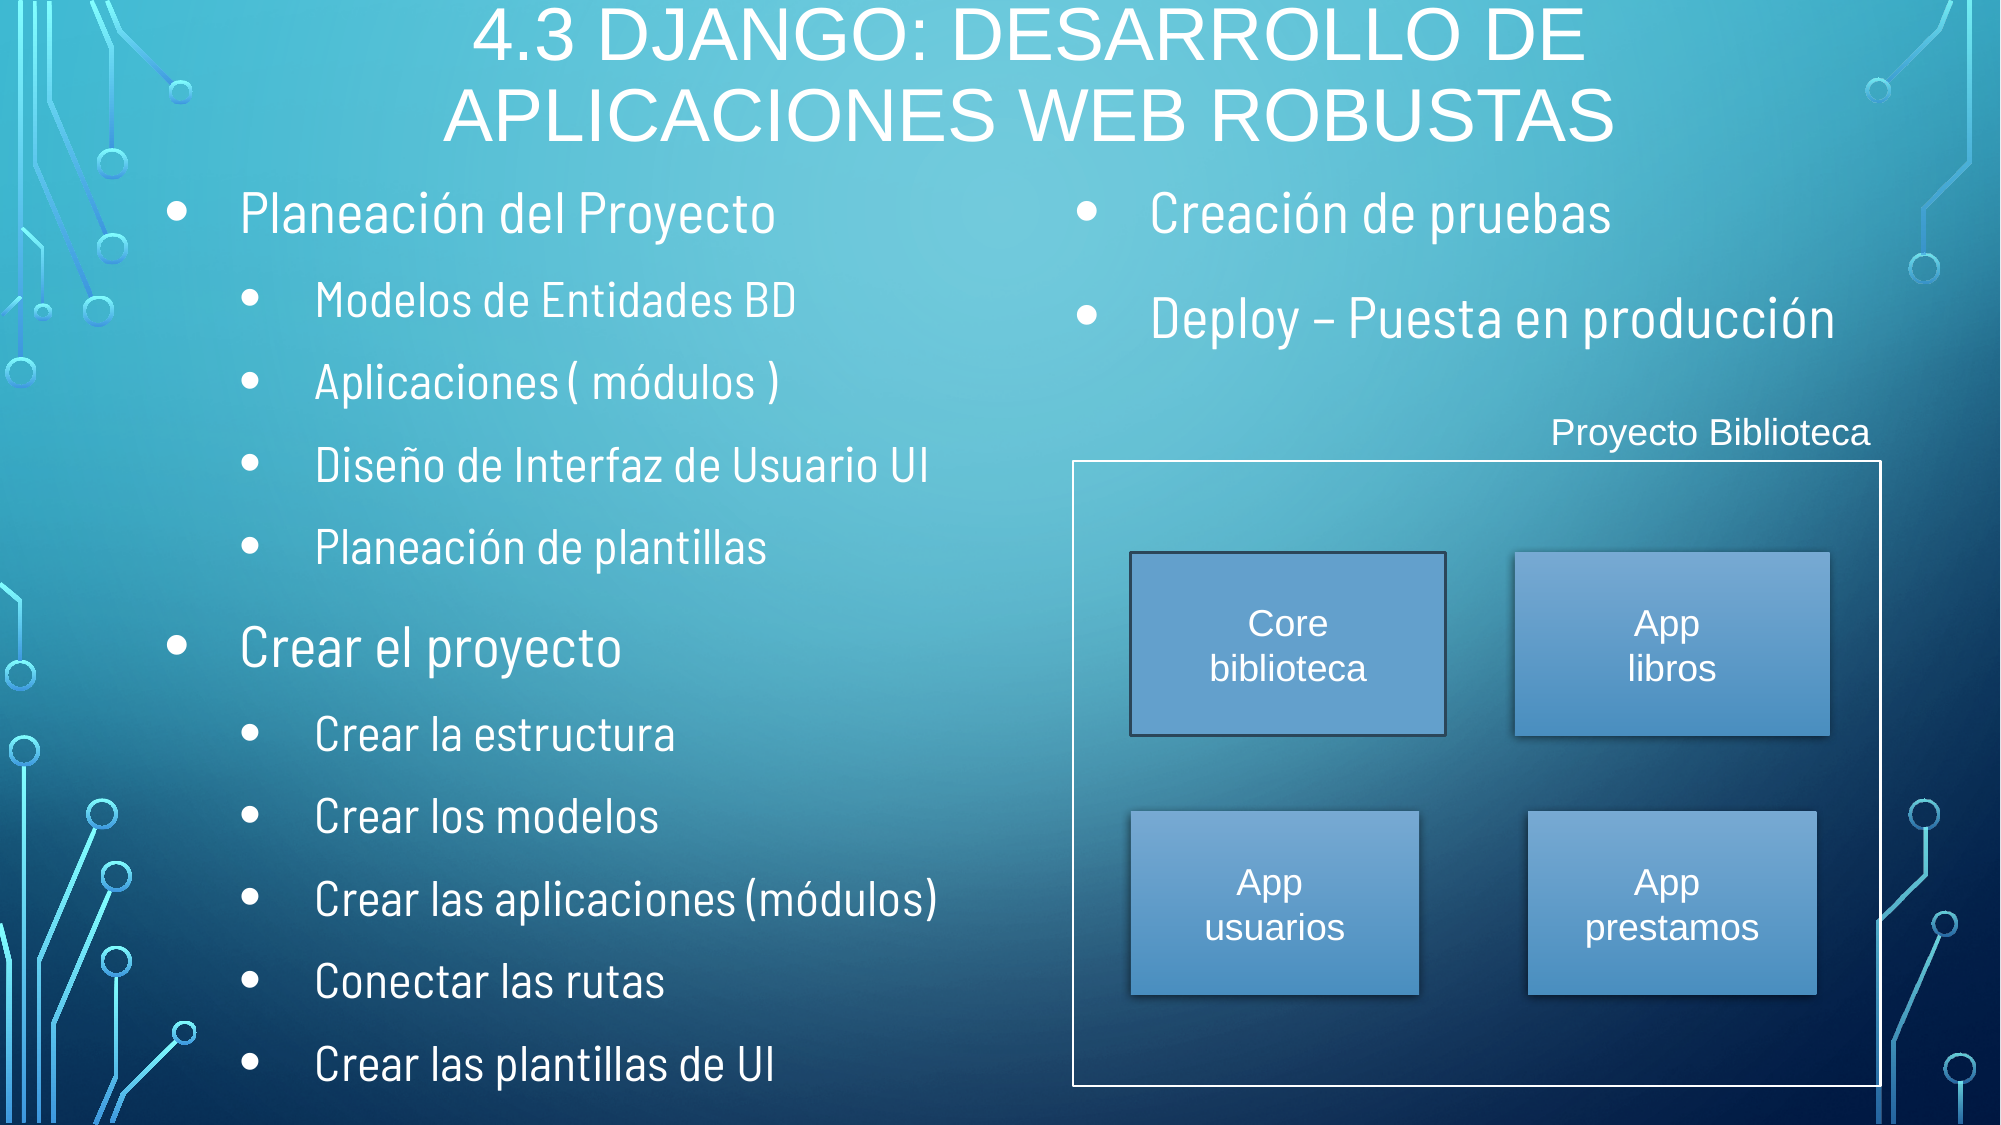

4.3 Django: Desarrollo de aplicaciones web robustas
Planeación del Proyecto
Modelos de Entidades BD
Aplicaciones ( módulos )
Diseño de Interfaz de Usuario UI
Planeación de plantillas
Crear el proyecto
Crear la estructura
Crear los modelos
Crear las aplicaciones (módulos)
Conectar las rutas
Crear las plantillas de UI
Creación de pruebas
Deploy – Puesta en producción
Proyecto Biblioteca

Core
biblioteca
App
libros
App
prestamos
App
usuarios